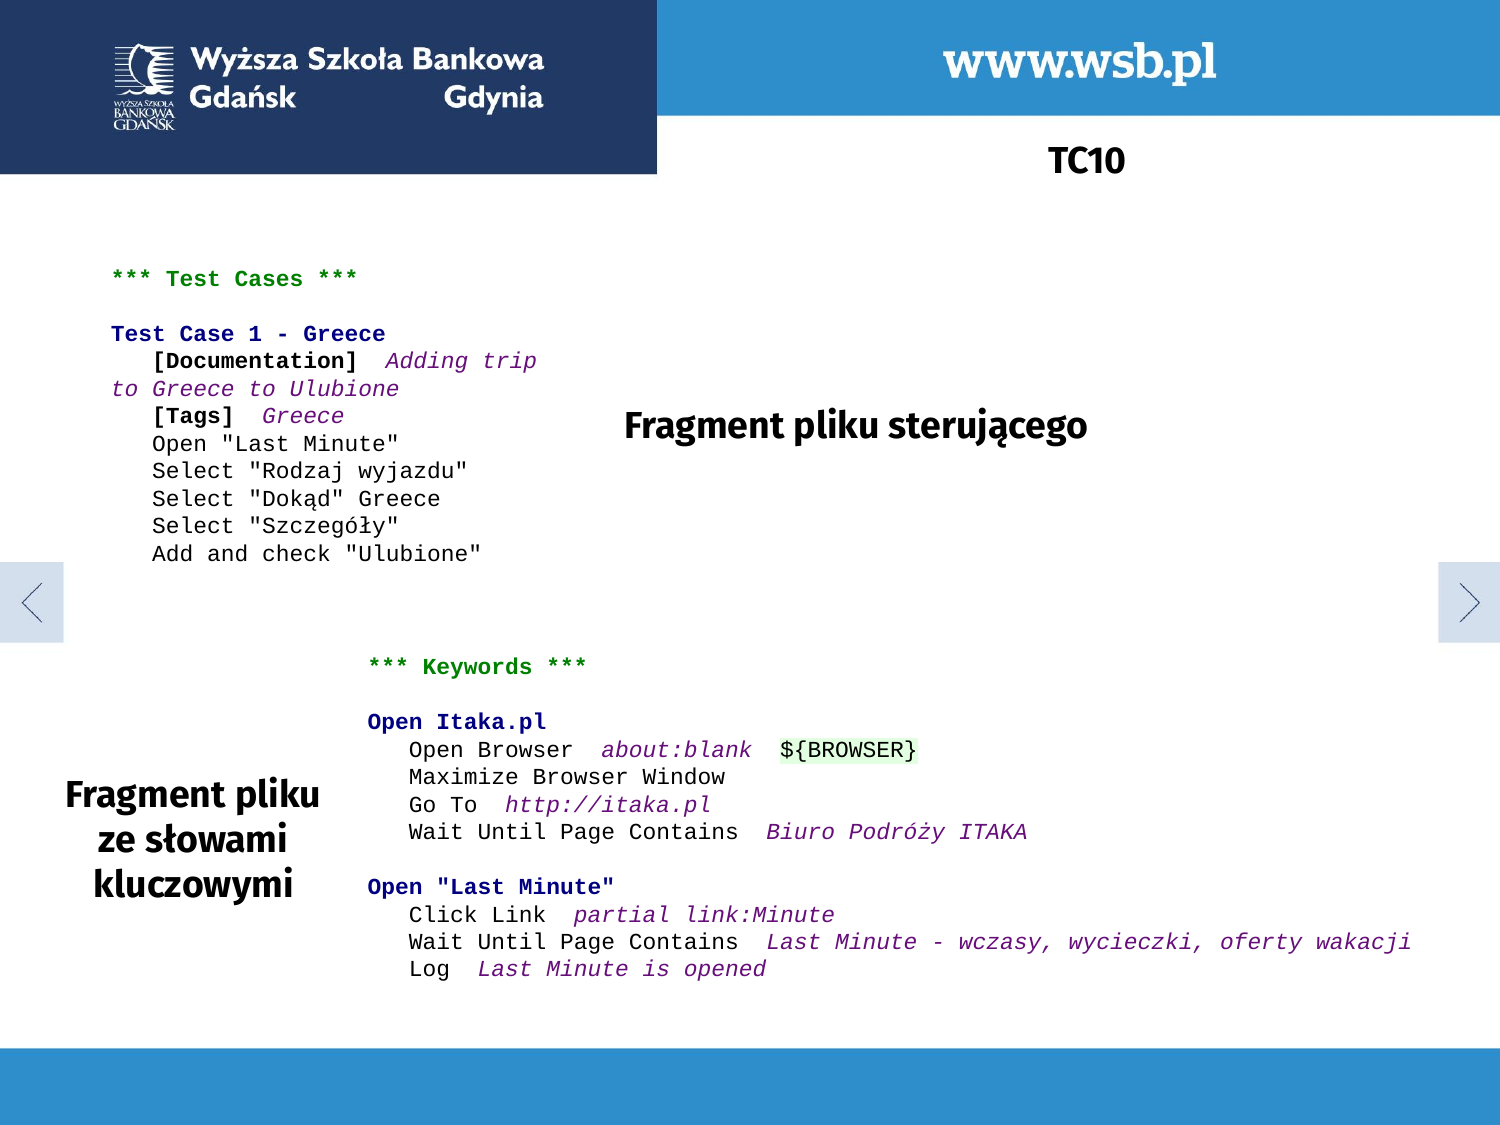

# TC10
*** Test Cases ***

Test Case 1 - Greece
   [Documentation]  Adding trip to Greece to Ulubione
   [Tags]  Greece
   Open "Last Minute"
   Select "Rodzaj wyjazdu"
   Select "Dokąd" Greece
   Select "Szczegóły"
   Add and check "Ulubione"
Fragment pliku sterującego
*** Keywords ***

Open Itaka.pl
   Open Browser  about:blank  ${BROWSER}
   Maximize Browser Window
   Go To  http://itaka.pl
   Wait Until Page Contains  Biuro Podróży ITAKA

Open "Last Minute"
   Click Link  partial link:Minute
   Wait Until Page Contains  Last Minute - wczasy, wycieczki, oferty wakacji
   Log  Last Minute is opened
Fragment pliku ze słowami kluczowymi